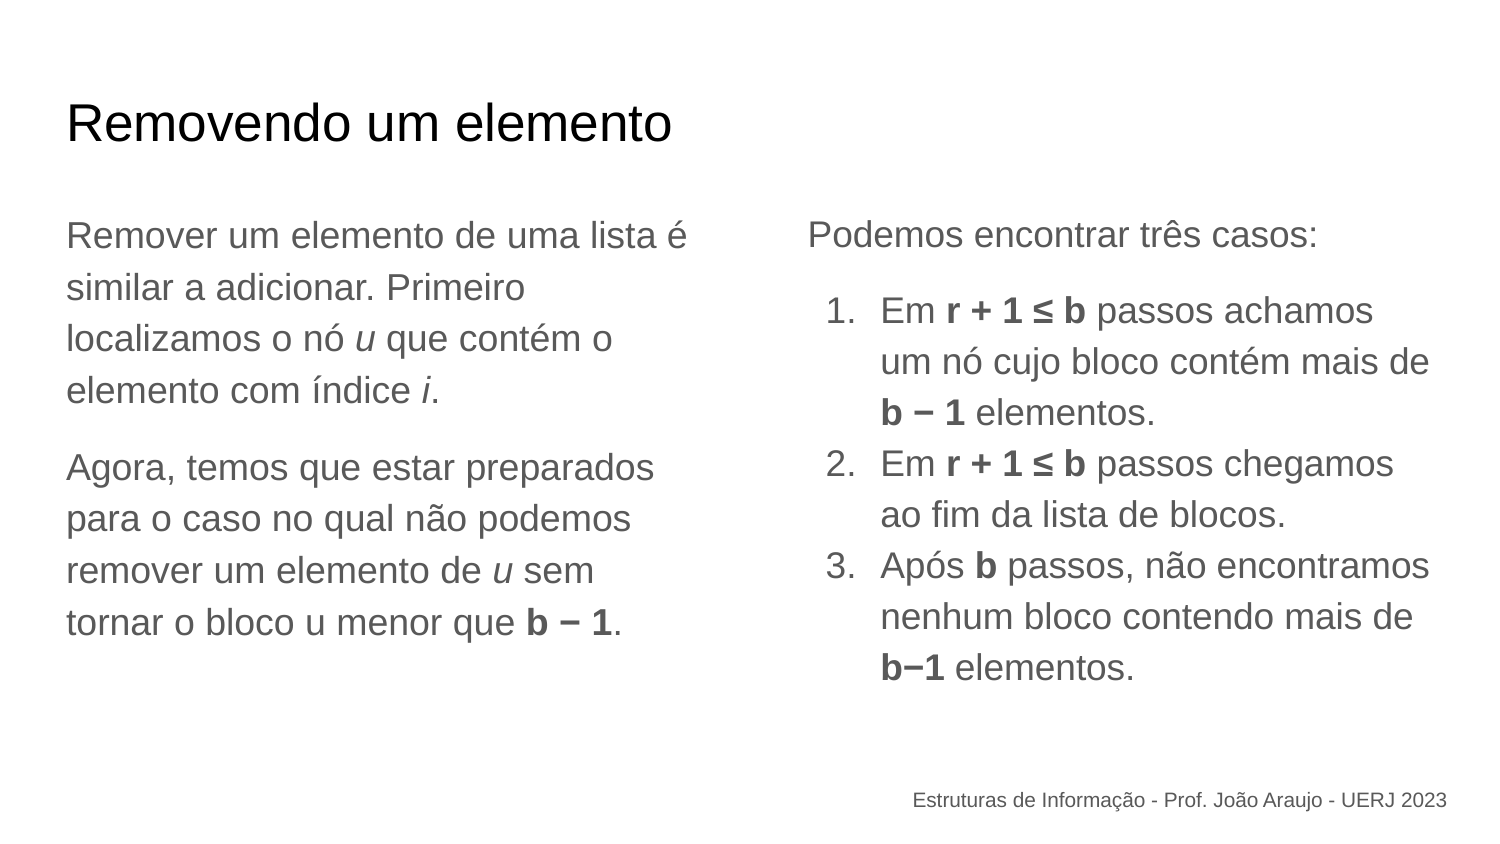

# Removendo um elemento
Remover um elemento de uma lista é similar a adicionar. Primeiro localizamos o nó u que contém o elemento com índice i.
Agora, temos que estar preparados para o caso no qual não podemos remover um elemento de u sem tornar o bloco u menor que b − 1.

Podemos encontrar três casos:
Em r + 1 ≤ b passos achamos um nó cujo bloco contém mais de b − 1 elementos.
Em r + 1 ≤ b passos chegamos ao fim da lista de blocos.
Após b passos, não encontramos nenhum bloco contendo mais de b−1 elementos.